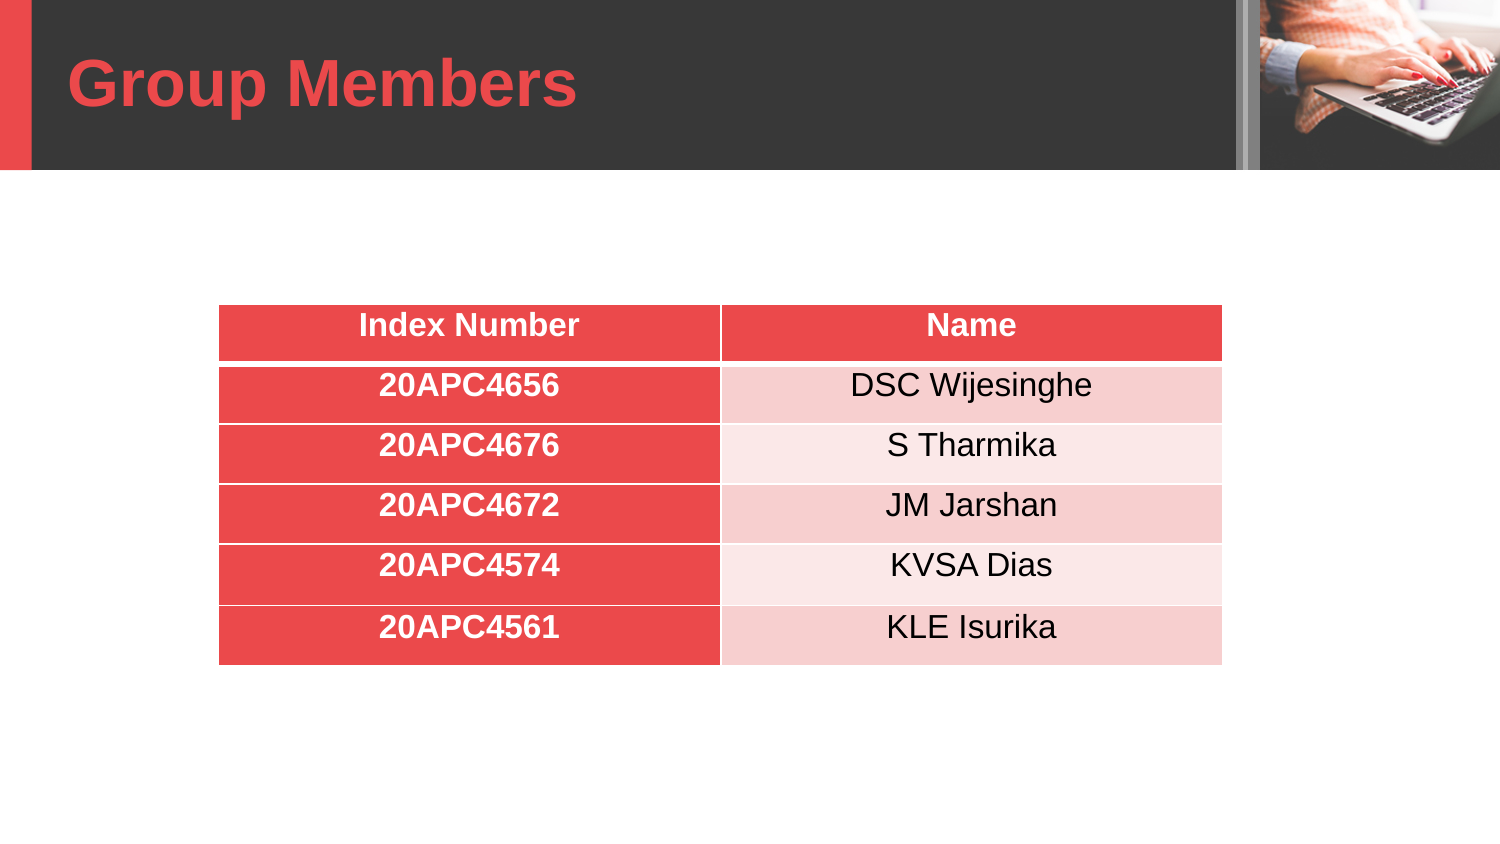

Group Members
| Index Number | Name |
| --- | --- |
| 20APC4656 | DSC Wijesinghe |
| 20APC4676 | S Tharmika |
| 20APC4672 | JM Jarshan |
| 20APC4574 | KVSA Dias |
| 20APC4561 | KLE Isurika |